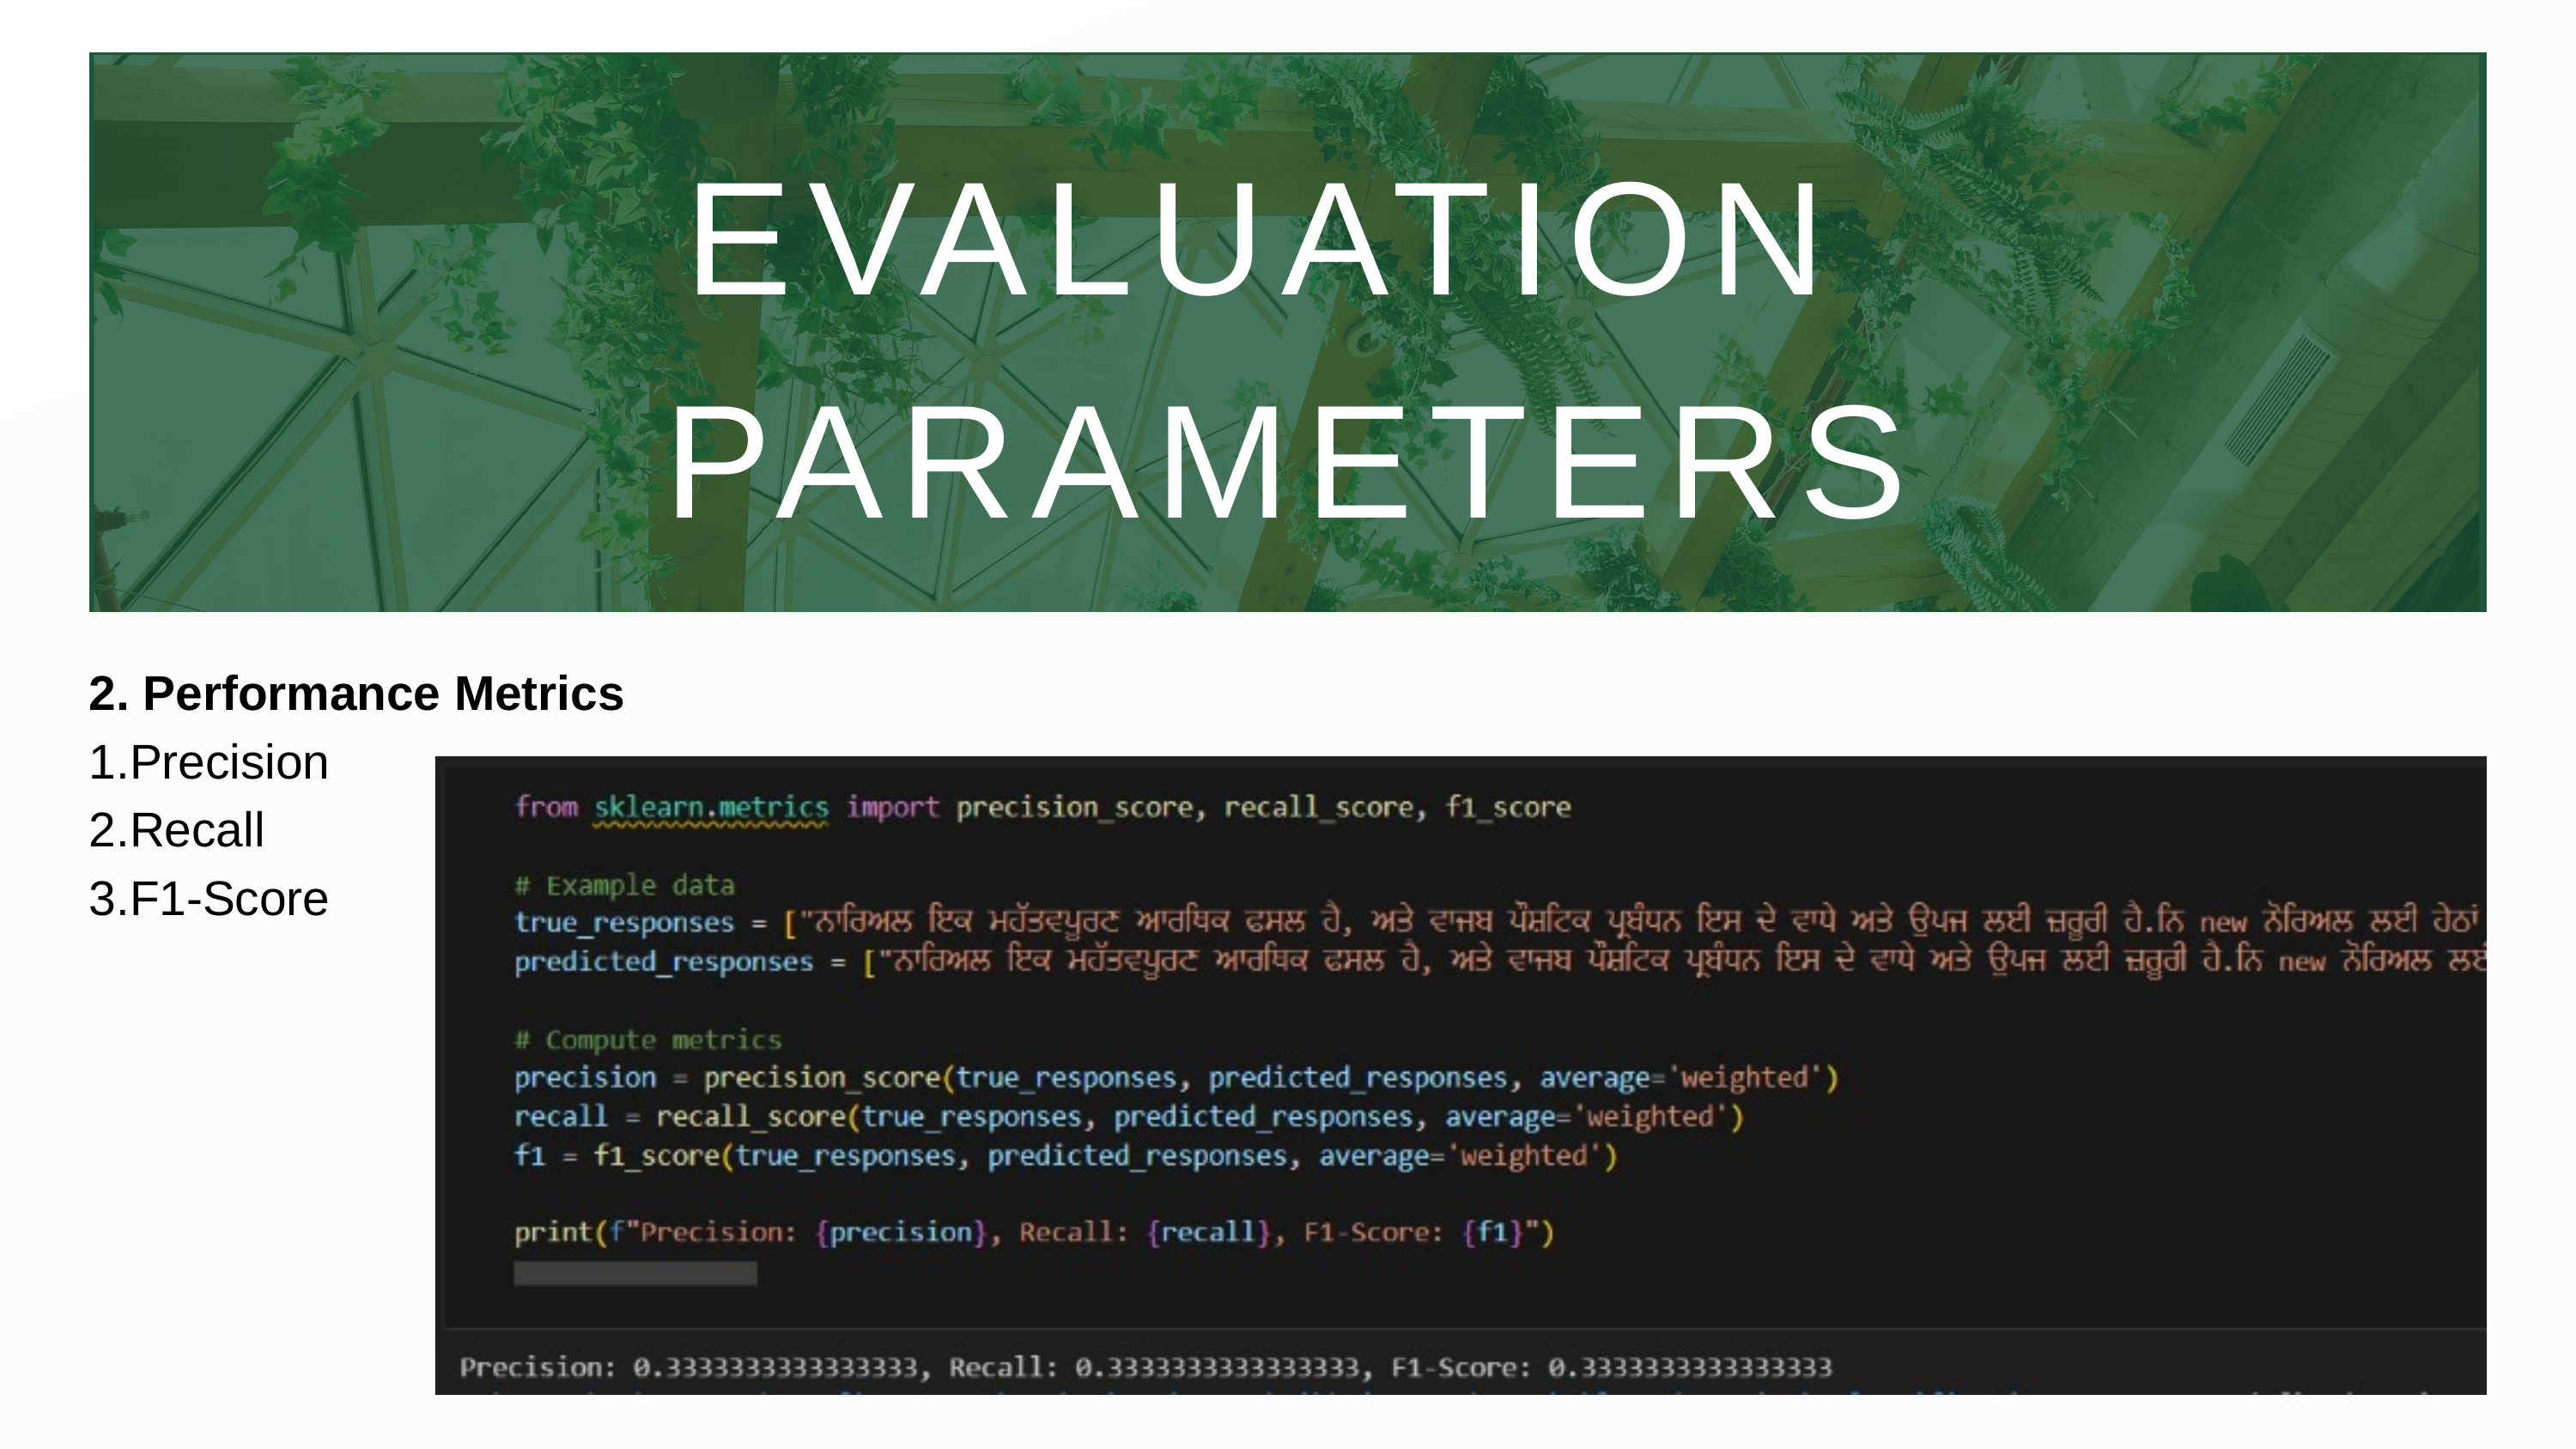

EVALUATION
PARAMETERS
2. Performance Metrics
1.Precision
2.Recall
3.F1-Score